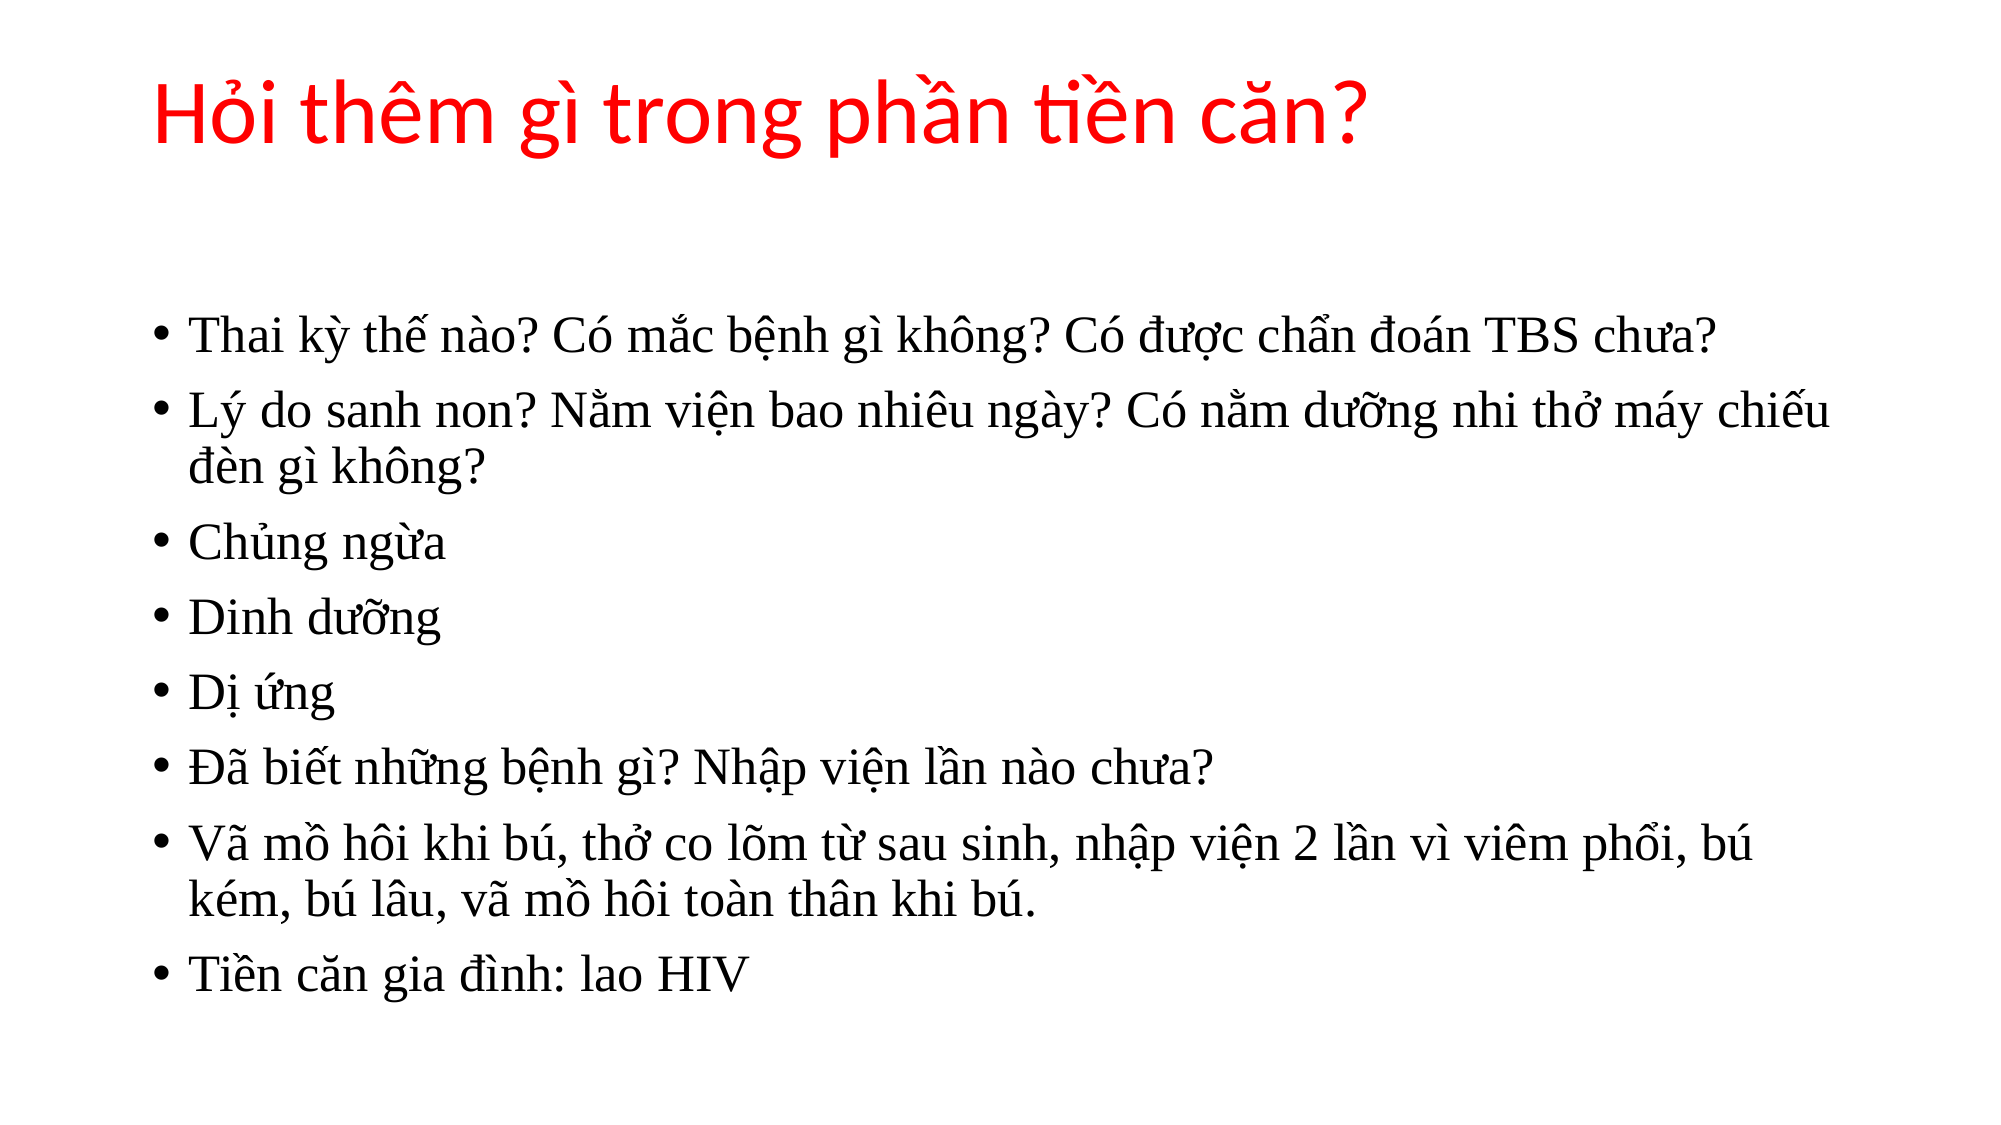

# Hỏi thêm gì trong phần tiền căn?
Thai kỳ thế nào? Có mắc bệnh gì không? Có được chẩn đoán TBS chưa?
Lý do sanh non? Nằm viện bao nhiêu ngày? Có nằm dưỡng nhi thở máy chiếu đèn gì không?
Chủng ngừa
Dinh dưỡng
Dị ứng
Đã biết những bệnh gì? Nhập viện lần nào chưa?
Vã mồ hôi khi bú, thở co lõm từ sau sinh, nhập viện 2 lần vì viêm phổi, bú kém, bú lâu, vã mồ hôi toàn thân khi bú.
Tiền căn gia đình: lao HIV